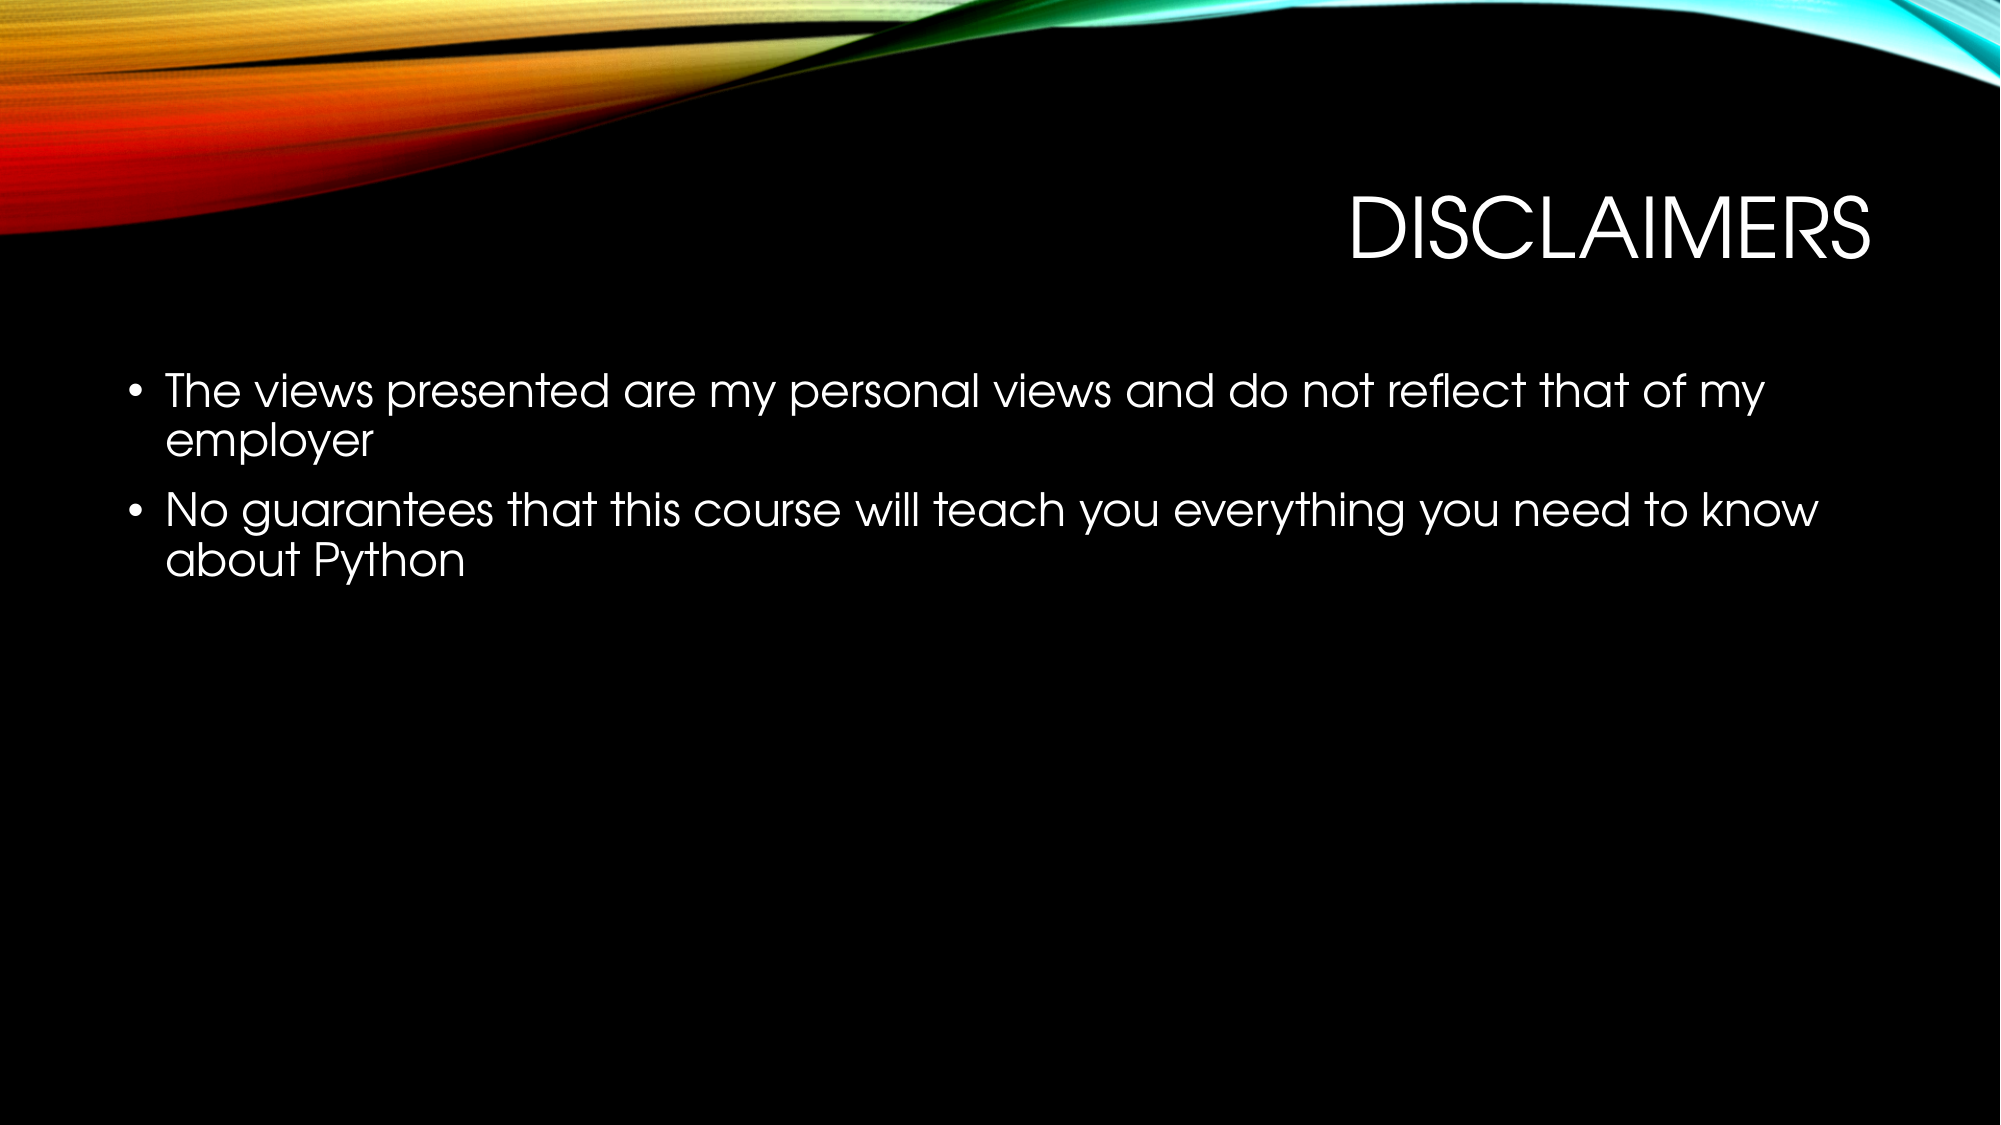

# Disclaimers
The views presented are my personal views and do not reflect that of my employer
No guarantees that this course will teach you everything you need to know about Python